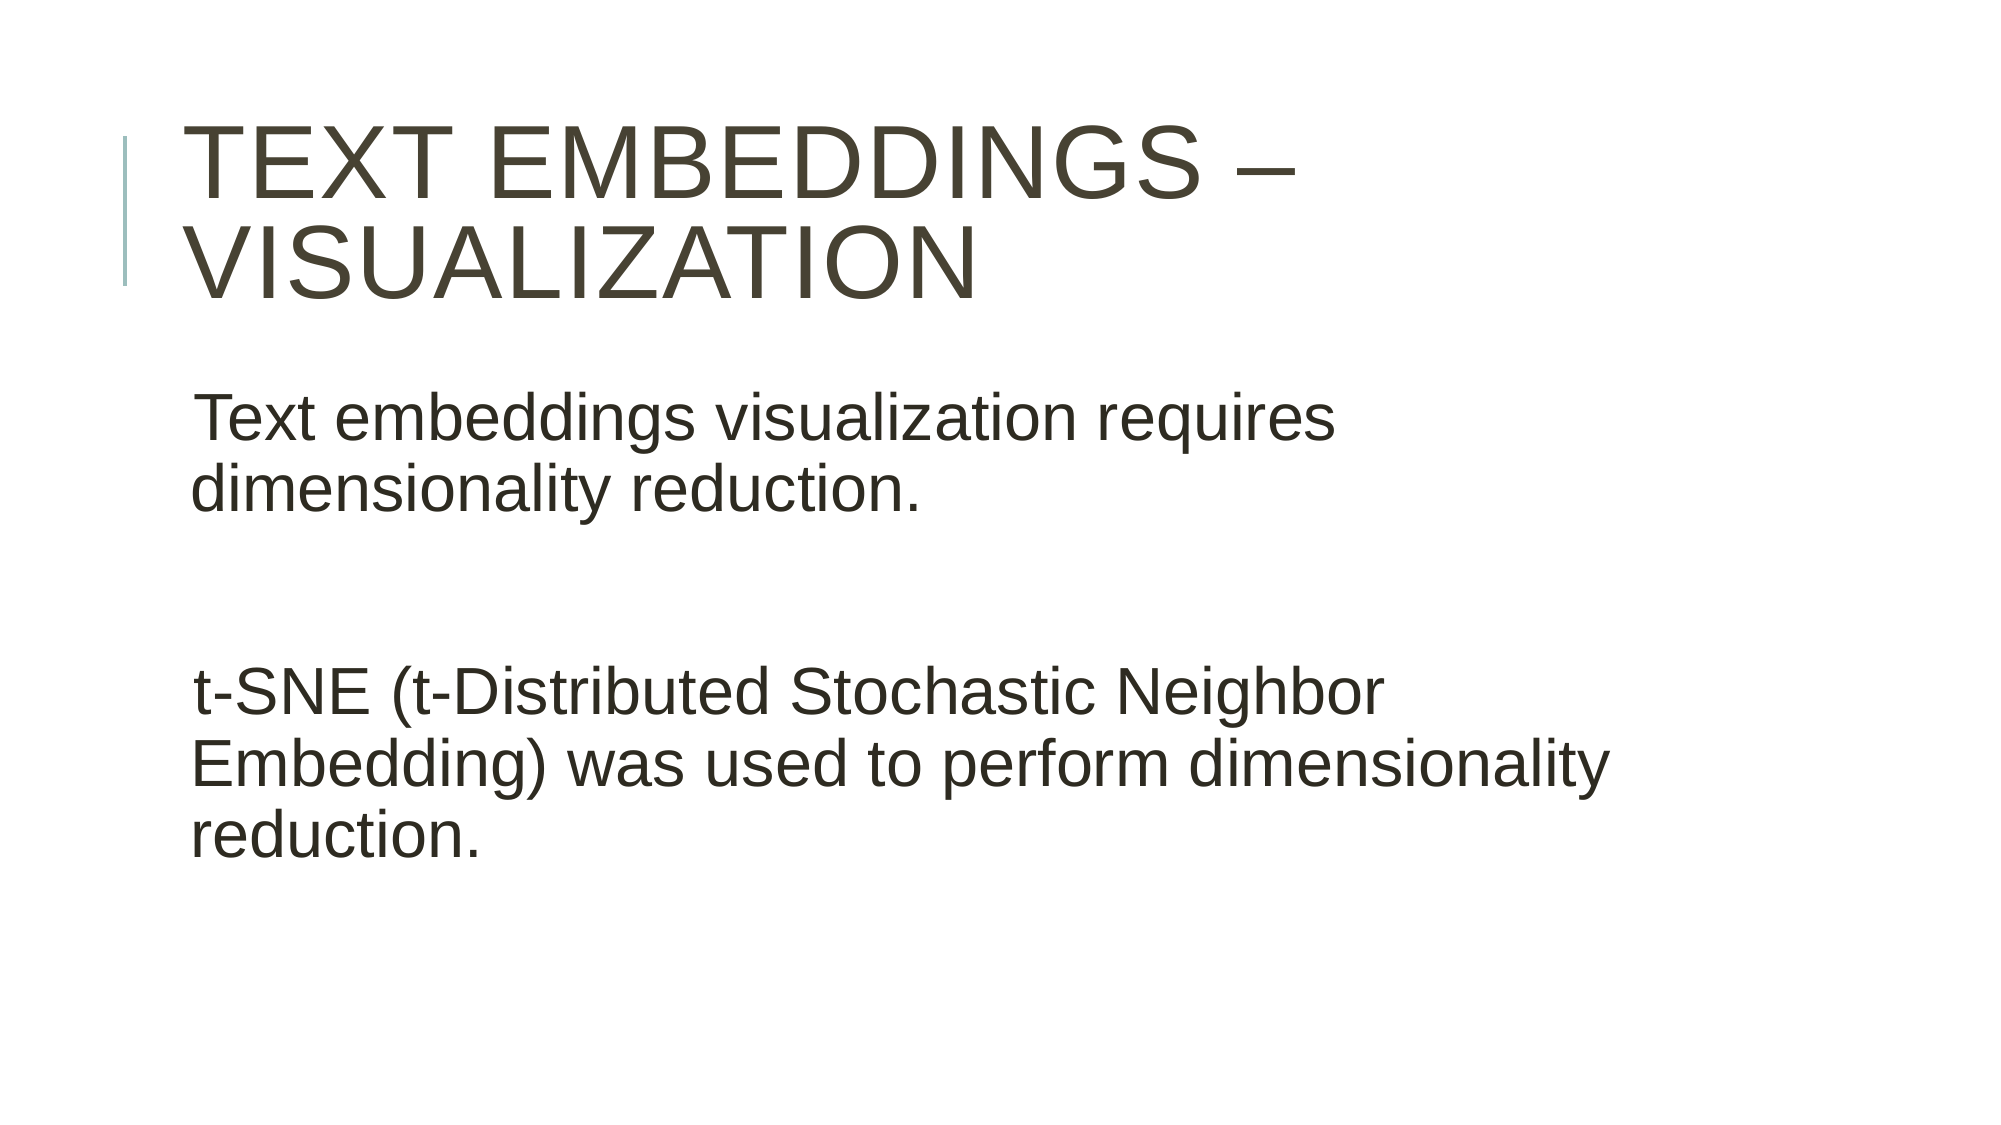

# Text embeddings – VISUALIZATION
Text embeddings visualization requires dimensionality reduction.

t-SNE (t-Distributed Stochastic Neighbor Embedding) was used to perform dimensionality reduction.